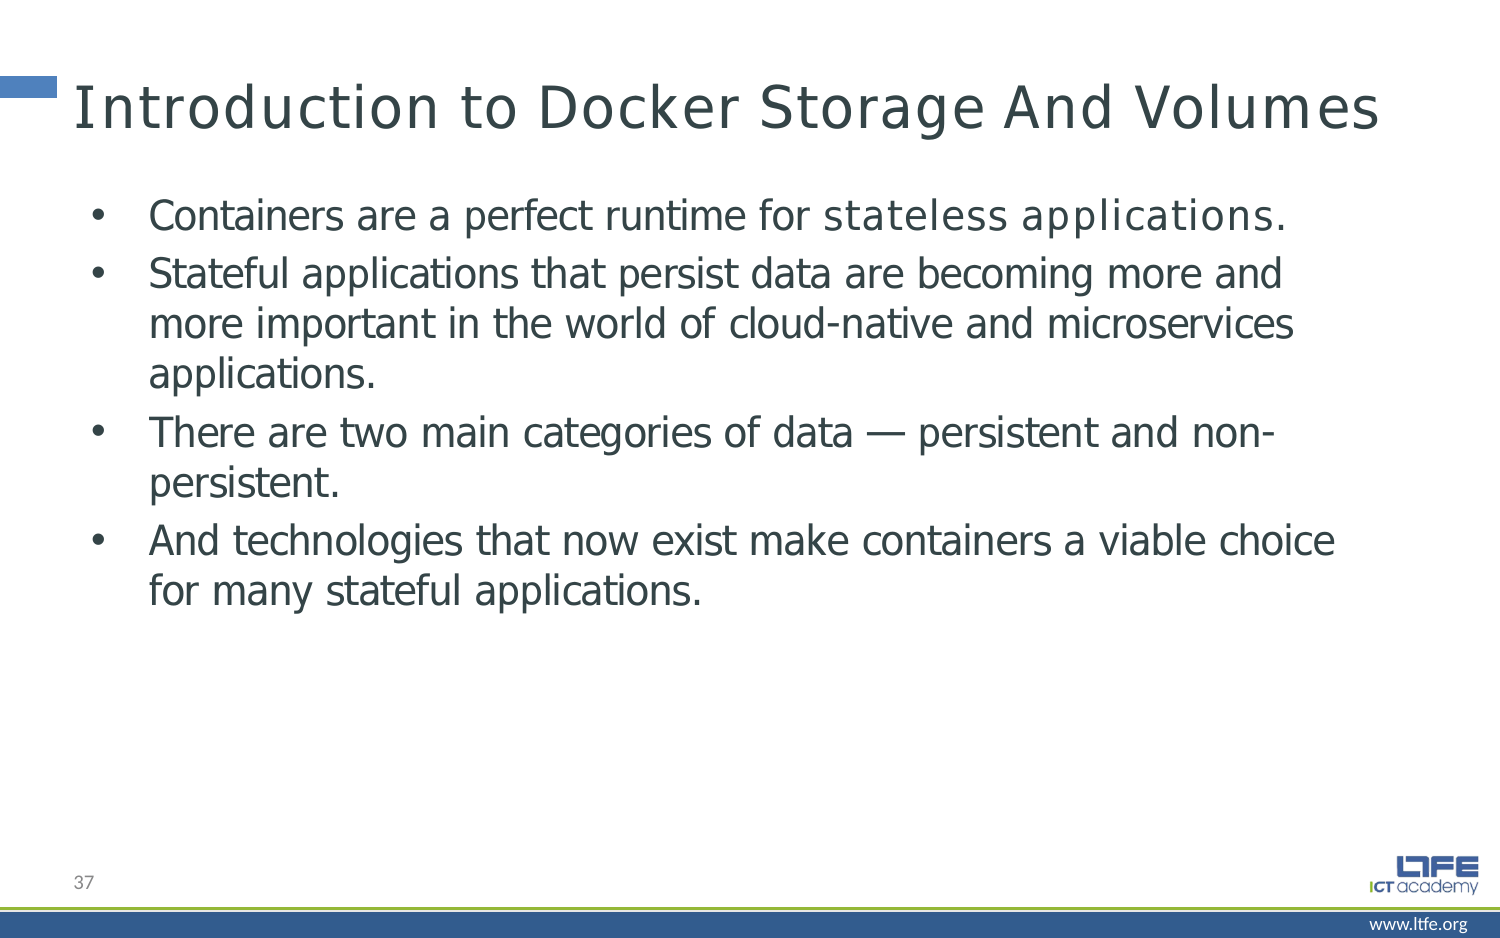

# Introduction to Docker Storage And Volumes
Containers are a perfect runtime for stateless applications.
Stateful applications that persist data are becoming more and more important in the world of cloud-native and microservices applications.
There are two main categories of data — persistent and non-persistent.
And technologies that now exist make containers a viable choice for many stateful applications.
37